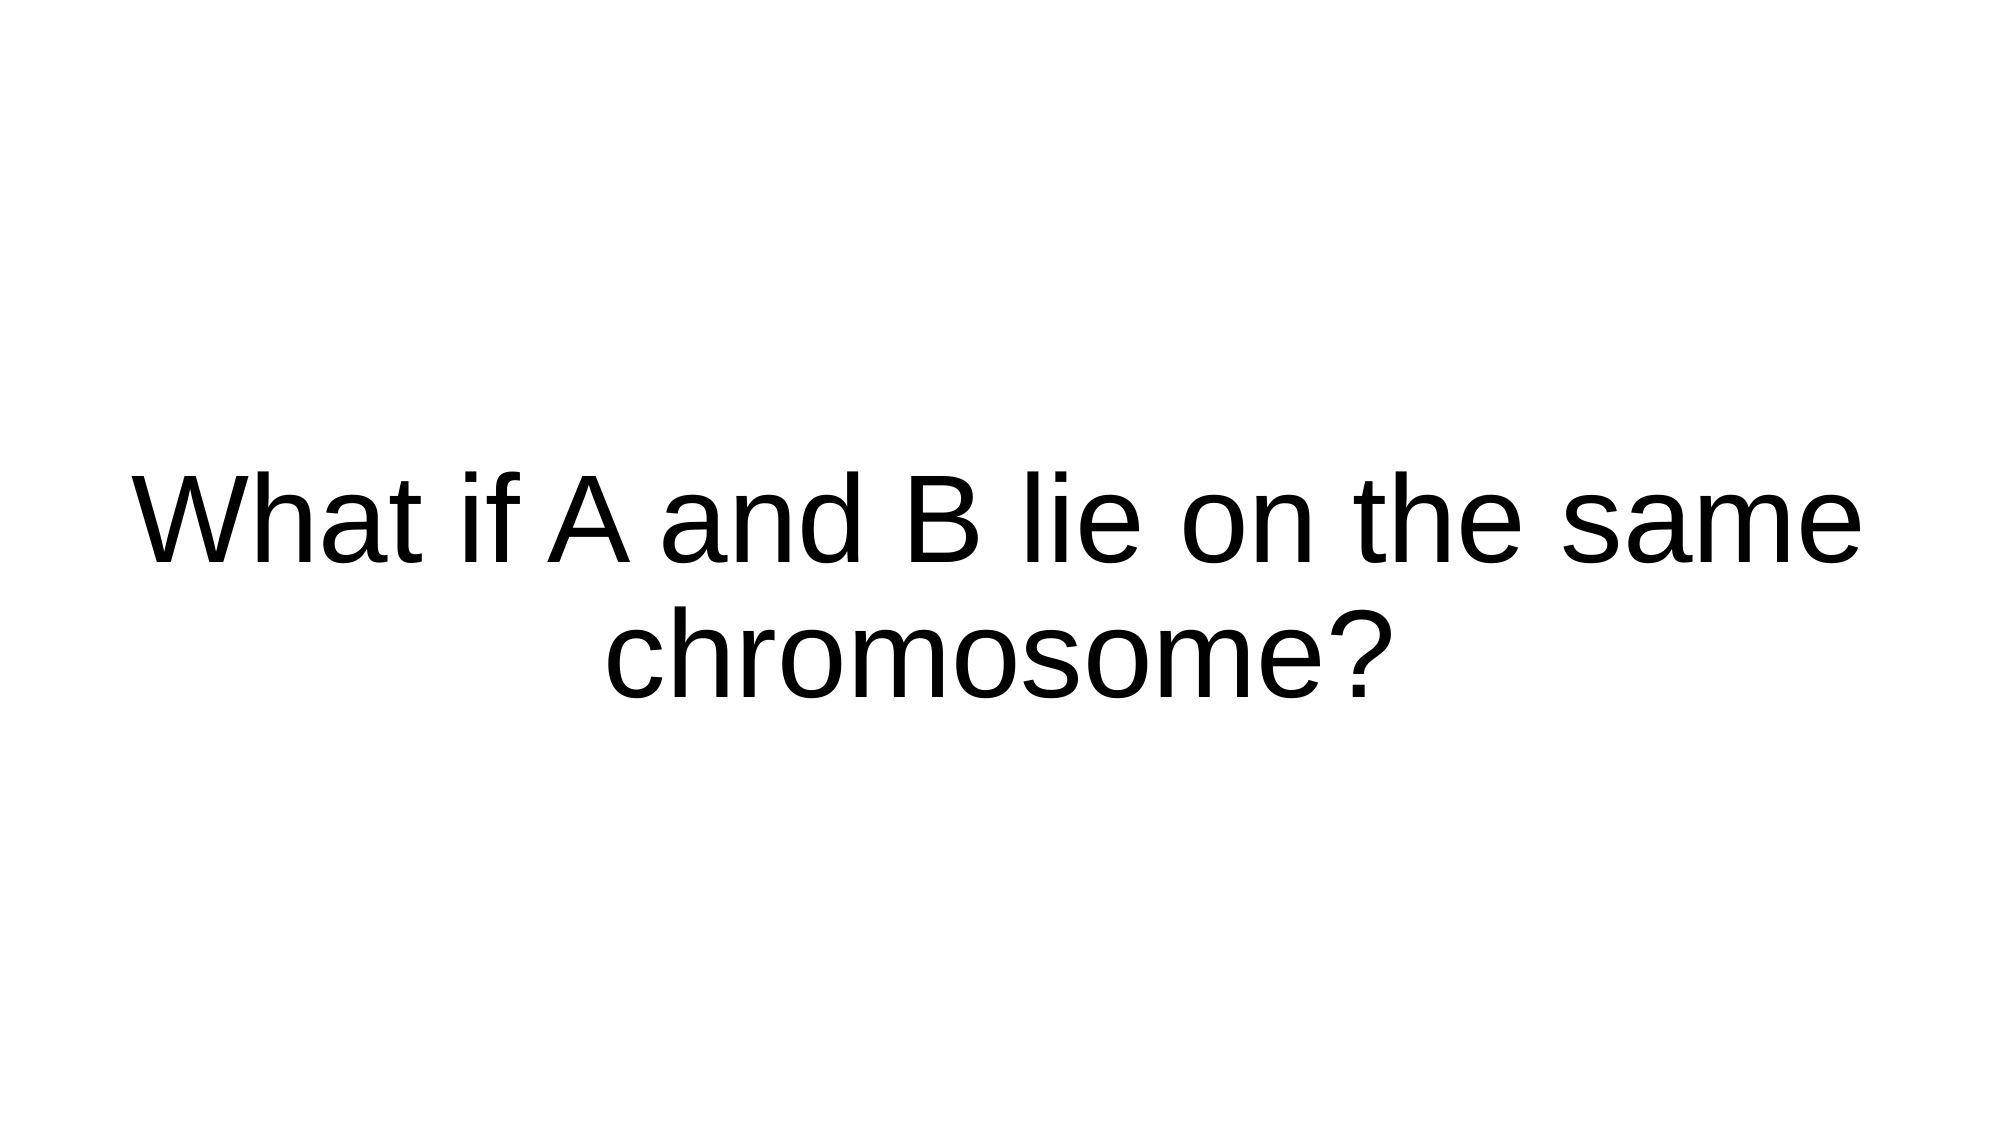

# What if A and B lie on the same chromosome?